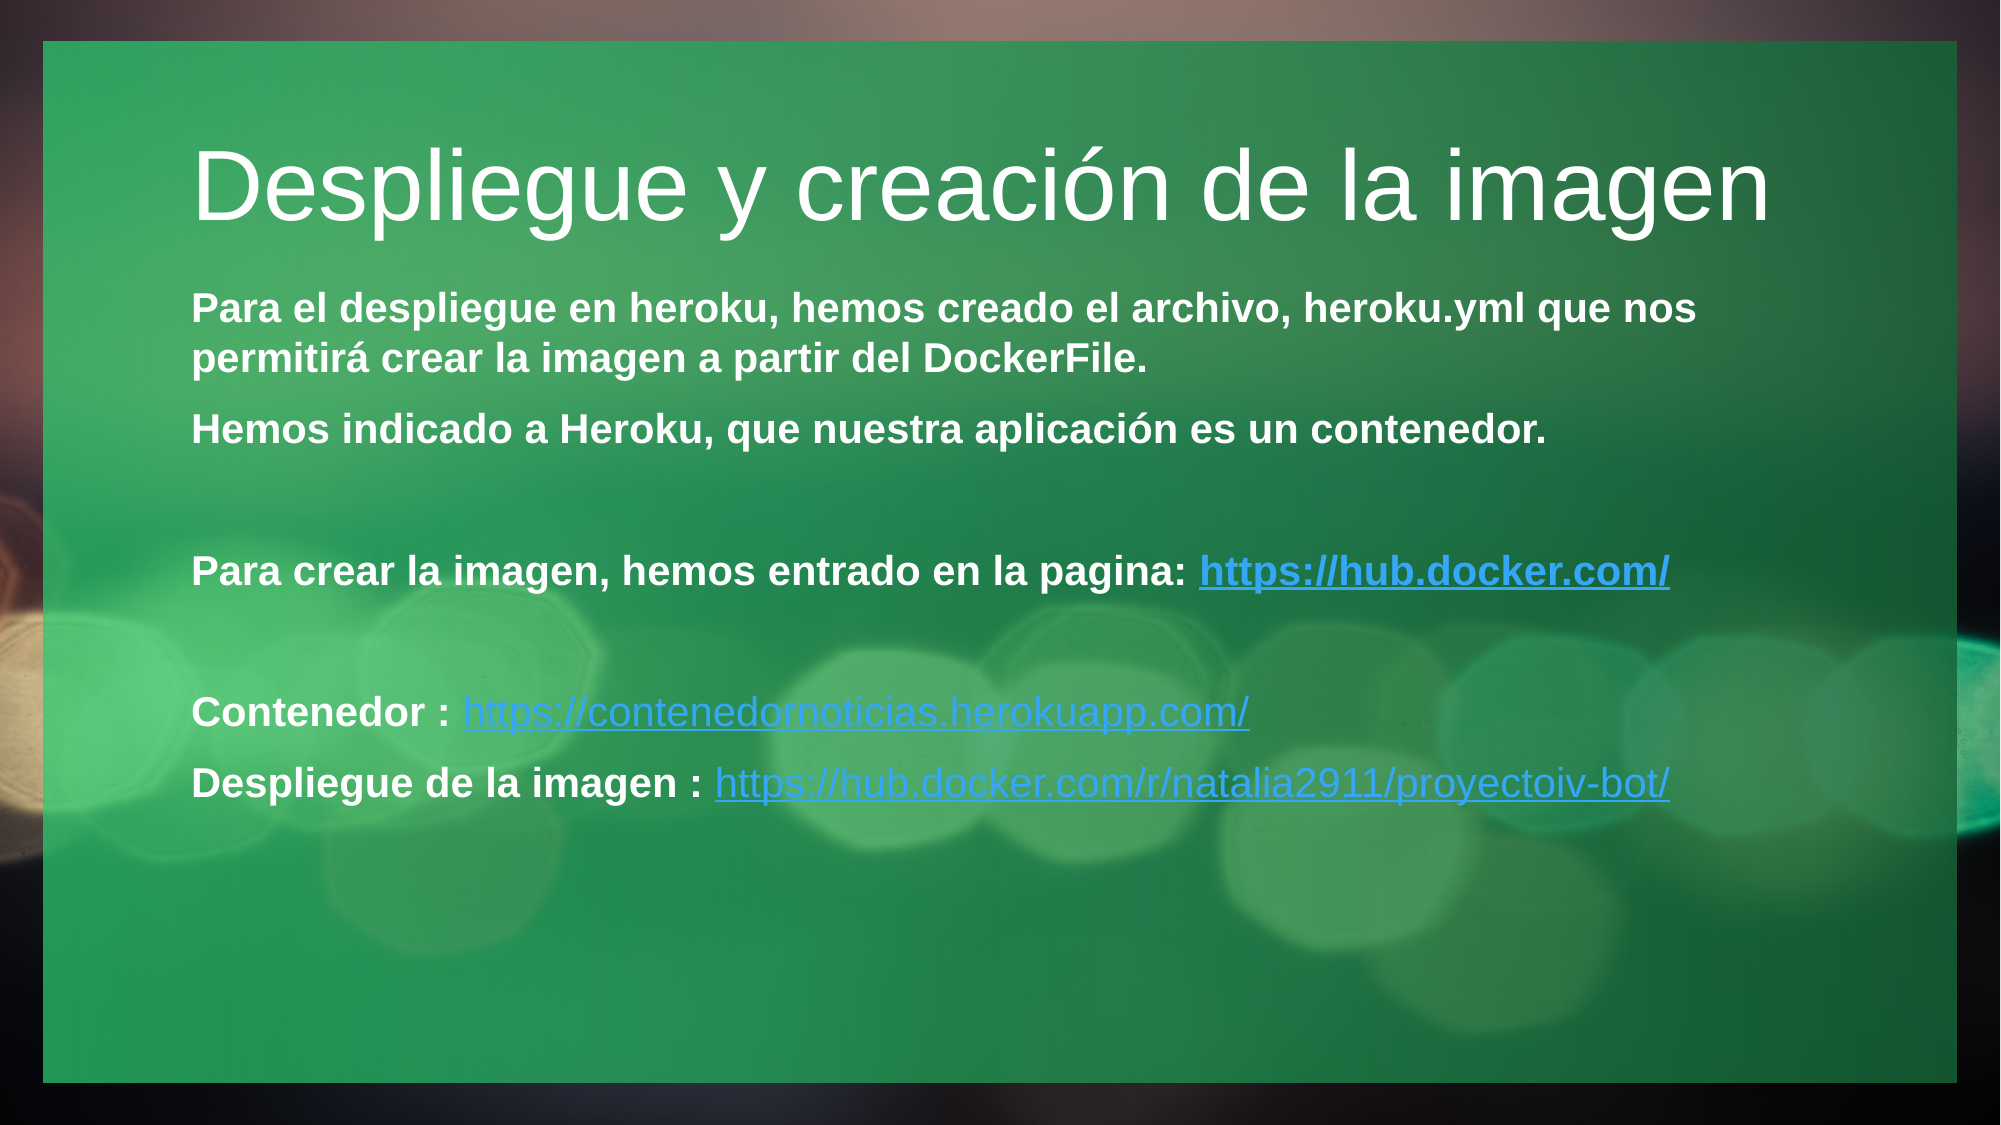

# Despliegue y creación de la imagen
Para el despliegue en heroku, hemos creado el archivo, heroku.yml que nos permitirá crear la imagen a partir del DockerFile.
Hemos indicado a Heroku, que nuestra aplicación es un contenedor.

Para crear la imagen, hemos entrado en la pagina: https://hub.docker.com/

Contenedor : https://contenedornoticias.herokuapp.com/
Despliegue de la imagen : https://hub.docker.com/r/natalia2911/proyectoiv-bot/